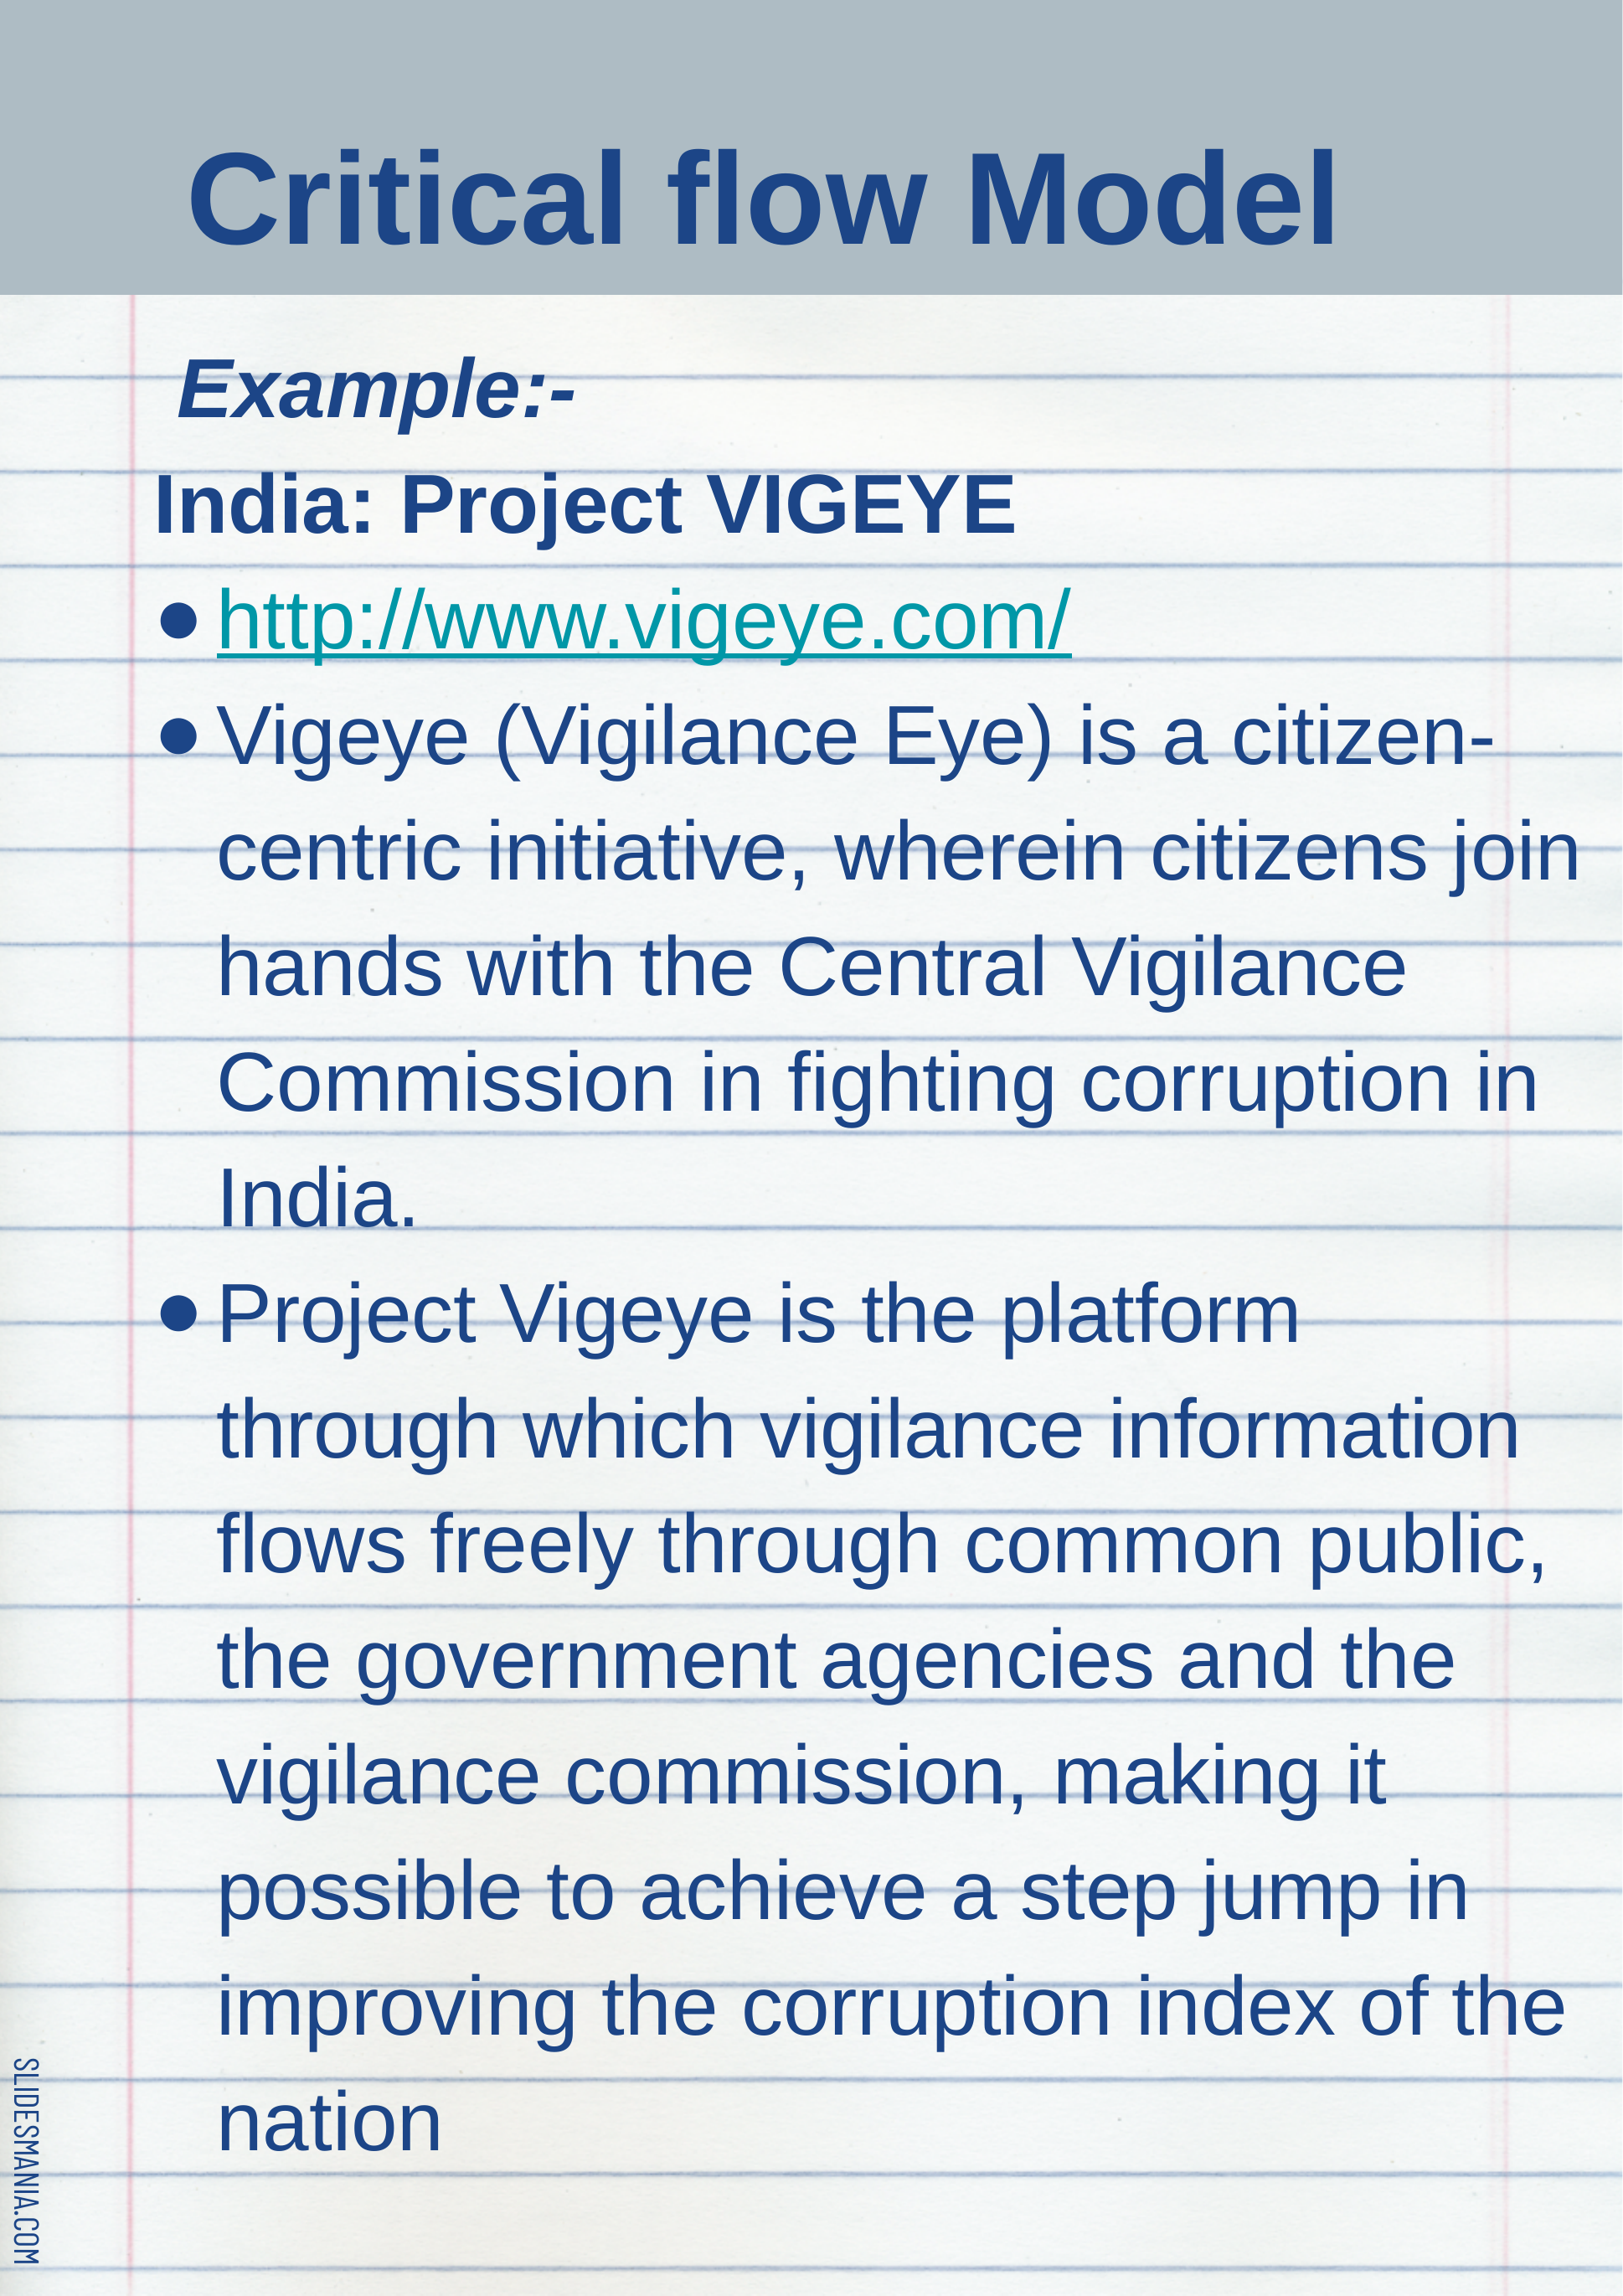

# Critical flow Model
 Example:-
India: Project VIGEYE
http://www.vigeye.com/
Vigeye (Vigilance Eye) is a citizen-centric initiative, wherein citizens join hands with the Central Vigilance Commission in fighting corruption in India.
Project Vigeye is the platform through which vigilance information flows freely through common public, the government agencies and the vigilance commission, making it possible to achieve a step jump in improving the corruption index of the nation